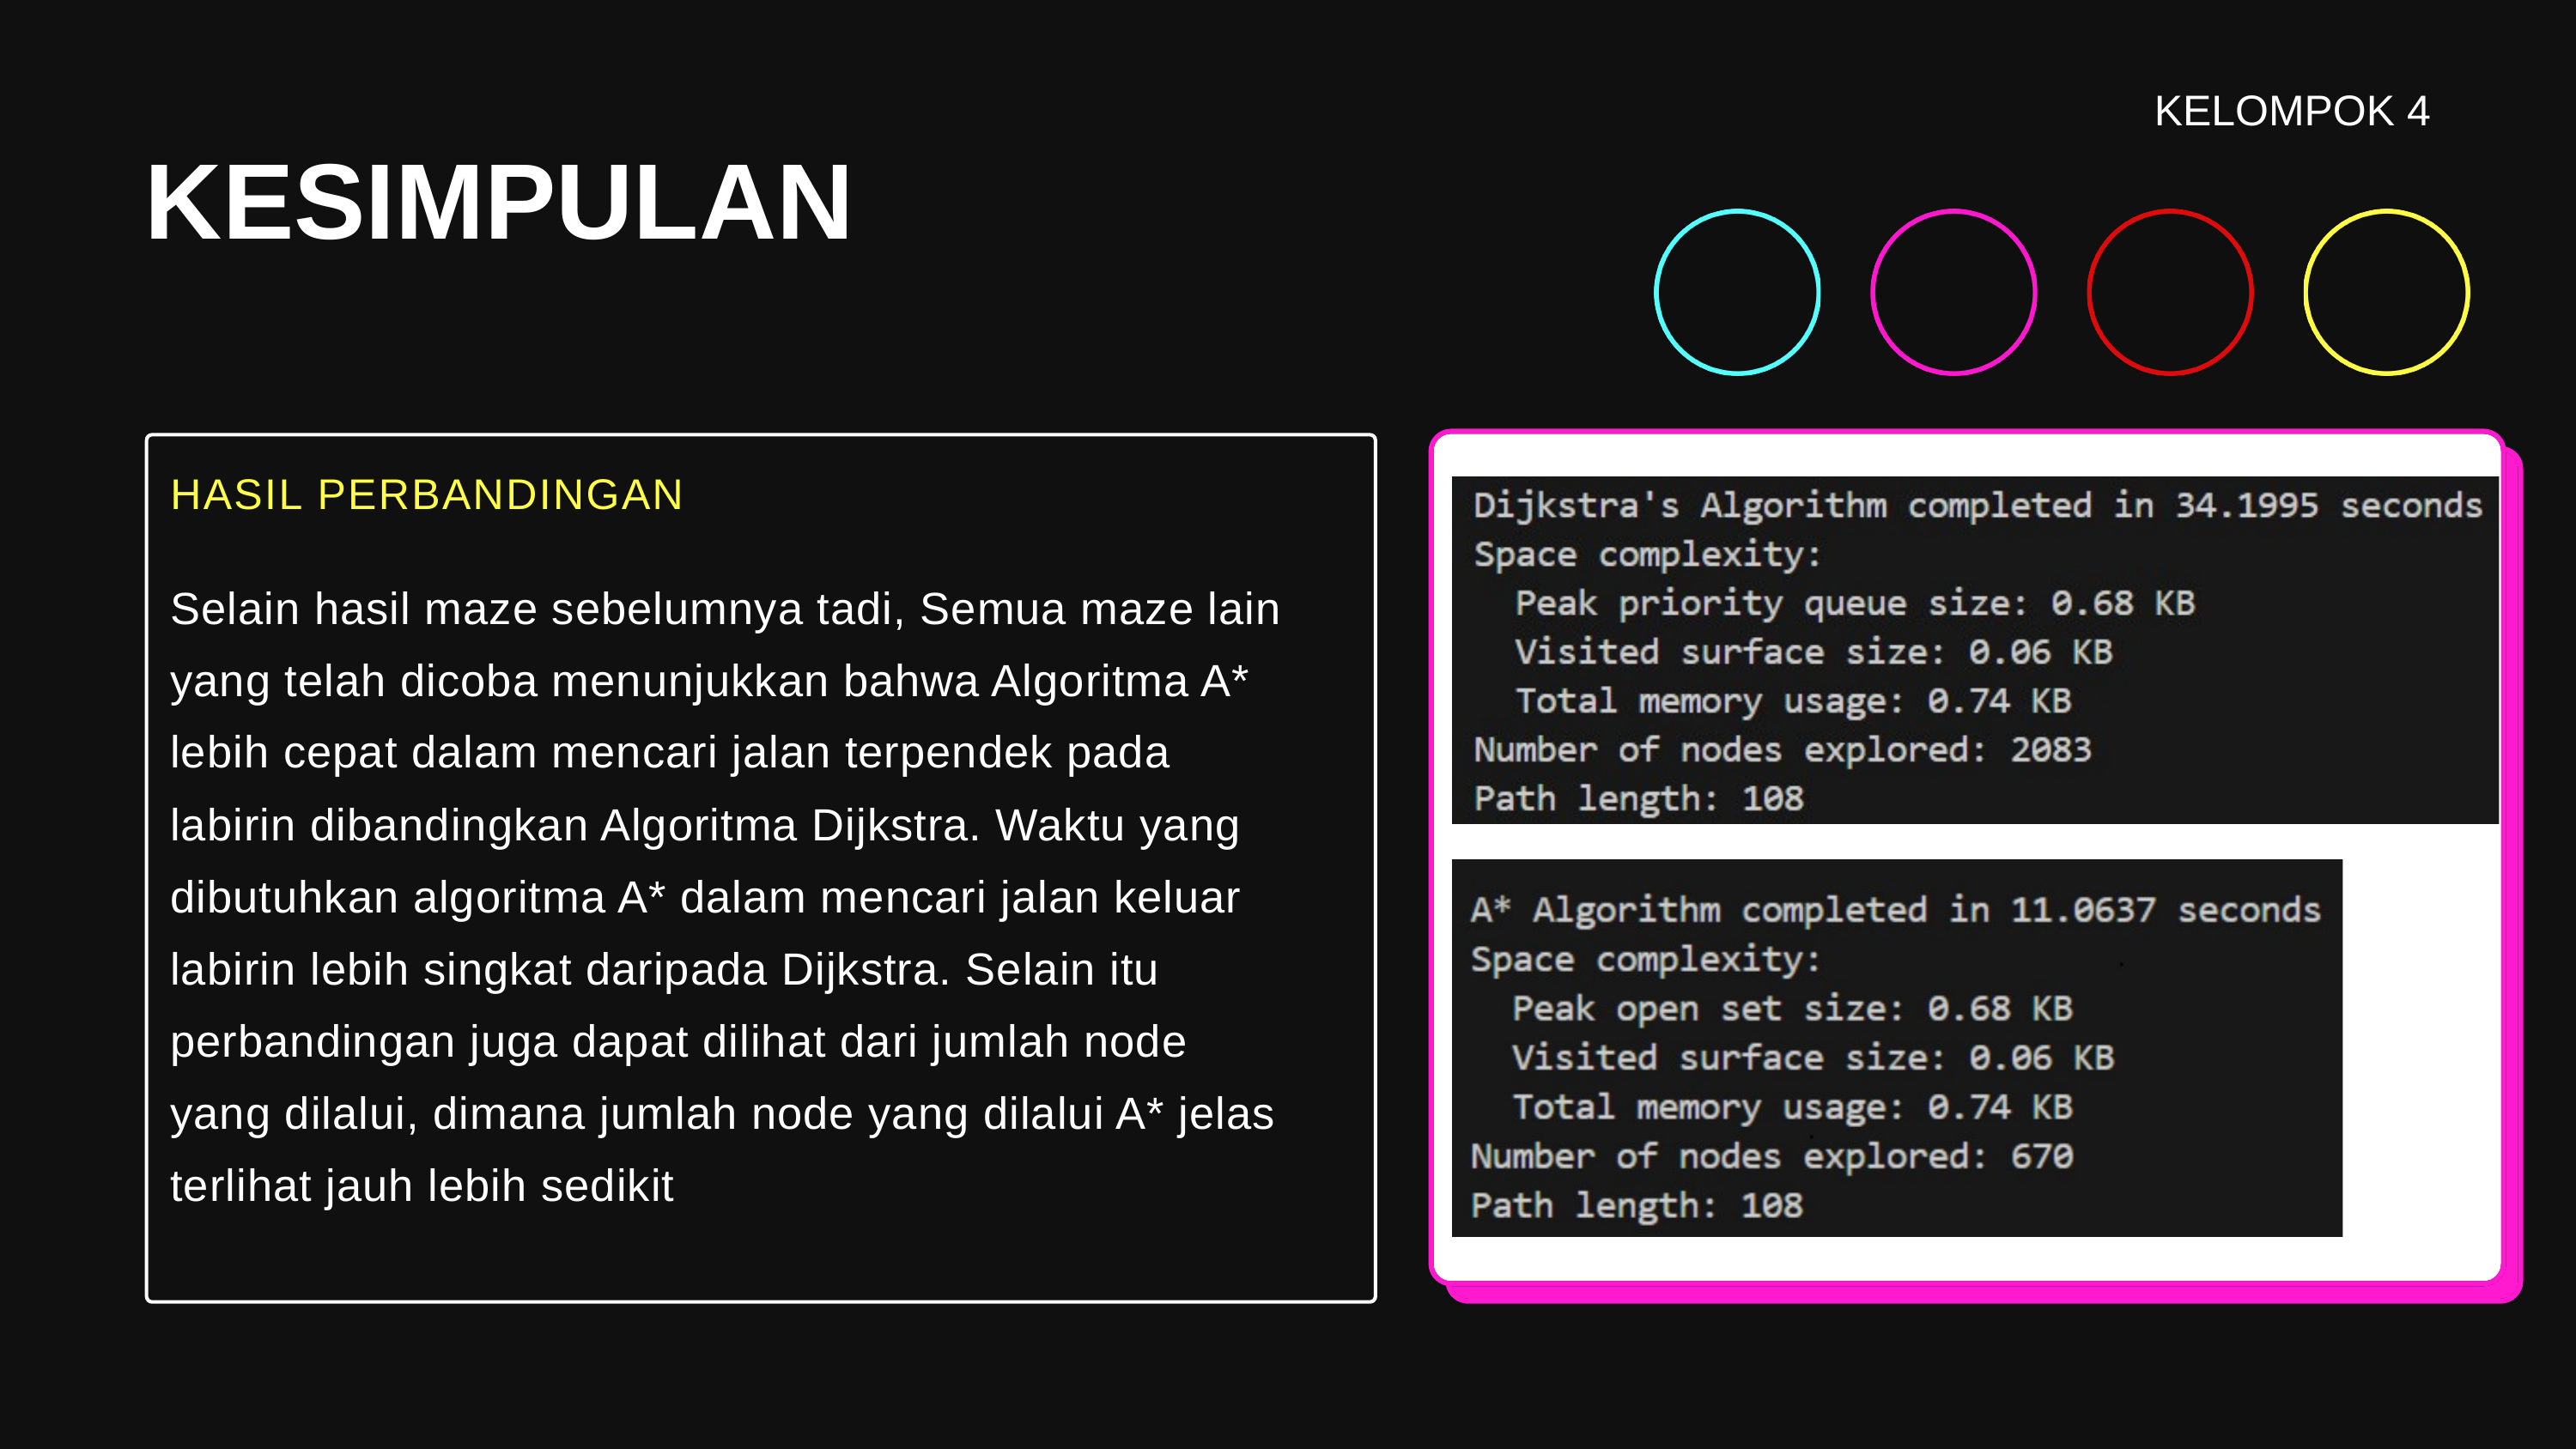

KELOMPOK 4
KESIMPULAN

HASIL PERBANDINGAN
Selain hasil maze sebelumnya tadi, Semua maze lain yang telah dicoba menunjukkan bahwa Algoritma A* lebih cepat dalam mencari jalan terpendek pada labirin dibandingkan Algoritma Dijkstra. Waktu yang dibutuhkan algoritma A* dalam mencari jalan keluar labirin lebih singkat daripada Dijkstra. Selain itu perbandingan juga dapat dilihat dari jumlah node yang dilalui, dimana jumlah node yang dilalui A* jelas terlihat jauh lebih sedikit